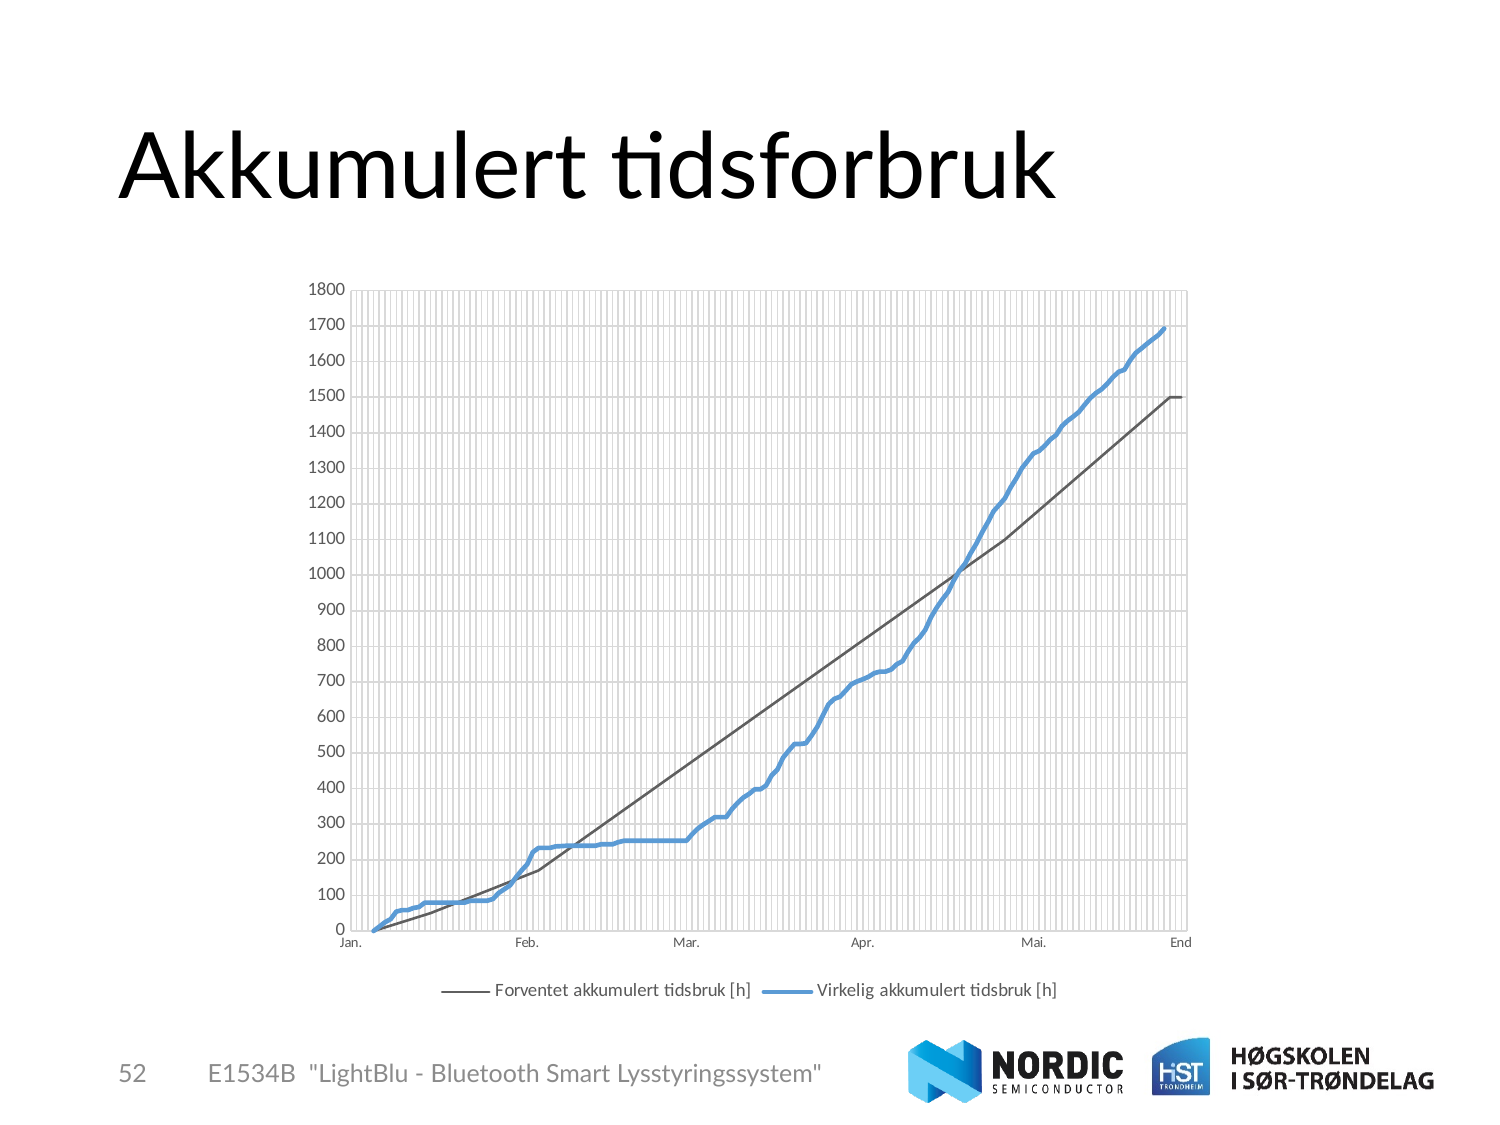

# Akkumulert tidsforbruk

### Chart

| Category | Forventet akkumulert tidsbruk [h] | Virkelig akkumulert tidsbruk [h] |
|---|---|---|
| Jan. | None | None |
|  | None | None |
|  | None | None |
|  | None | None |
|  | 0.0 | 0.0 |
|  | 5.0 | 12.0 |
|  | 10.0 | 24.5 |
|  | 15.0 | 33.25 |
|  | 20.0 | 54.5 |
|  | 25.0 | 58.5 |
|  | 30.0 | 58.5 |
|  | 35.0 | 64.5 |
|  | 40.0 | 67.5 |
|  | 45.0 | 79.5 |
|  | 50.0 | 79.5 |
|  | 56.3157894736842 | 79.5 |
|  | 62.6315789473684 | 79.5 |
|  | 68.9473684210526 | 79.5 |
|  | 75.2631578947369 | 79.5 |
|  | 81.5789473684211 | 79.5 |
|  | 87.8947368421053 | 79.5 |
|  | 94.2105263157895 | 85.0 |
|  | 100.526315789474 | 85.0 |
|  | 106.842105263158 | 85.0 |
|  | 113.157894736842 | 85.0 |
|  | 119.473684210526 | 90.0 |
|  | 125.789473684211 | 107.0 |
|  | 132.105263157895 | 117.5 |
|  | 138.421052631579 | 128.25 |
|  | 144.736842105263 | 150.25 |
|  | 151.052631578947 | 169.75 |
| Feb. | 157.368421052632 | 187.25 |
|  | 163.684210526316 | 221.5 |
|  | 170.0 | 233.5 |
|  | 181.341463414634 | 233.5 |
|  | 192.682926829268 | 233.5 |
|  | 204.024390243902 | 237.5 |
|  | 215.365853658537 | 238.5 |
|  | 226.707317073171 | 239.5 |
|  | 238.048780487805 | 239.5 |
|  | 249.390243902439 | 239.5 |
|  | 260.731707317073 | 239.5 |
|  | 272.073170731707 | 239.5 |
|  | 283.414634146342 | 239.5 |
|  | 294.756097560976 | 243.5 |
|  | 306.09756097561 | 243.5 |
|  | 317.439024390244 | 243.5 |
|  | 328.780487804878 | 249.5 |
|  | 340.121951219512 | 253.5 |
|  | 351.463414634146 | 253.5 |
|  | 362.804878048781 | 253.5 |
|  | 374.146341463415 | 253.5 |
|  | 385.487804878049 | 253.5 |
|  | 396.829268292683 | 253.5 |
|  | 408.170731707317 | 253.5 |
|  | 419.512195121951 | 253.5 |
|  | 430.853658536585 | 253.5 |
|  | 442.19512195122 | 253.5 |
|  | 453.536585365854 | 253.5 |
| Mar. | 464.878048780488 | 253.5 |
|  | 476.219512195122 | 272.0 |
|  | 487.560975609756 | 287.5 |
|  | 498.90243902439 | 299.5 |
|  | 510.243902439024 | 309.5 |
|  | 521.585365853659 | 320.0 |
|  | 532.926829268293 | 320.0 |
|  | 544.268292682927 | 320.0 |
|  | 555.609756097561 | 342.5 |
|  | 566.951219512195 | 360.0 |
|  | 578.292682926829 | 375.0 |
|  | 589.634146341463 | 385.0 |
|  | 600.975609756098 | 398.0 |
|  | 612.317073170732 | 398.0 |
|  | 623.658536585366 | 408.5 |
|  | 635.0 | 437.5 |
|  | 646.341463414634 | 453.5 |
|  | 657.682926829268 | 487.0 |
|  | 669.024390243902 | 507.0 |
|  | 680.365853658537 | 525.5 |
|  | 691.707317073171 | 525.5 |
|  | 703.048780487805 | 527.5 |
|  | 714.390243902439 | 549.0 |
|  | 725.731707317073 | 573.5 |
|  | 737.073170731707 | 606.25 |
|  | 748.414634146341 | 637.25 |
|  | 759.756097560976 | 652.25 |
|  | 771.09756097561 | 658.25 |
|  | 782.439024390244 | 675.25 |
|  | 793.780487804878 | 693.25 |
|  | 805.121951219512 | 701.25 |
| Apr. | 816.463414634146 | 707.25 |
|  | 827.804878048781 | 714.25 |
|  | 839.146341463415 | 724.25 |
|  | 850.487804878049 | 728.75 |
|  | 861.829268292683 | 728.75 |
|  | 873.170731707317 | 734.75 |
|  | 884.512195121951 | 749.75 |
|  | 895.853658536585 | 758.25 |
|  | 907.19512195122 | 785.75 |
|  | 918.536585365854 | 809.25 |
|  | 929.878048780488 | 824.75 |
|  | 941.219512195122 | 846.25 |
|  | 952.560975609756 | 881.75 |
|  | 963.90243902439 | 908.75 |
|  | 975.243902439024 | 931.75 |
|  | 986.585365853659 | 952.75 |
|  | 997.926829268293 | 985.25 |
|  | 1009.26829268293 | 1012.25 |
|  | 1020.60975609756 | 1032.75 |
|  | 1031.9512195122 | 1062.75 |
|  | 1043.29268292683 | 1089.25 |
|  | 1054.63414634146 | 1120.75 |
|  | 1065.9756097561 | 1148.75 |
|  | 1077.31707317073 | 1179.75 |
|  | 1088.65853658537 | 1197.75 |
|  | 1100.0 | 1216.25 |
|  | 1113.79310344828 | 1246.75 |
|  | 1127.58620689655 | 1272.25 |
|  | 1141.37931034483 | 1301.25 |
|  | 1155.1724137931 | 1321.25 |
| Mai. | 1168.96551724138 | 1342.25 |
|  | 1182.75862068966 | 1349.25 |
|  | 1196.55172413793 | 1363.75 |
|  | 1210.34482758621 | 1381.75 |
|  | 1224.13793103448 | 1393.75 |
|  | 1237.93103448276 | 1418.75 |
|  | 1251.72413793103 | 1433.75 |
|  | 1265.51724137931 | 1445.75 |
|  | 1279.31034482759 | 1458.75 |
|  | 1293.10344827586 | 1478.75 |
|  | 1306.89655172414 | 1497.75 |
|  | 1320.68965517241 | 1511.75 |
|  | 1334.48275862069 | 1522.75 |
|  | 1348.27586206897 | 1538.25 |
|  | 1362.06896551724 | 1556.75 |
|  | 1375.86206896552 | 1571.75 |
|  | 1389.65517241379 | 1577.25 |
|  | 1403.44827586207 | 1603.75 |
|  | 1417.24137931034 | 1624.75 |
|  | 1431.03448275862 | 1637.25 |
|  | 1444.8275862069 | 1650.75 |
|  | 1458.62068965517 | 1663.25 |
|  | 1472.41379310345 | 1675.25 |
|  | 1486.20689655172 | 1693.25 |
|  | 1500.0 | None |
|  | 1500.0 | None |
| End | 1500.0 | None |
52
E1534B  "LightBlu - Bluetooth Smart Lysstyringssystem"